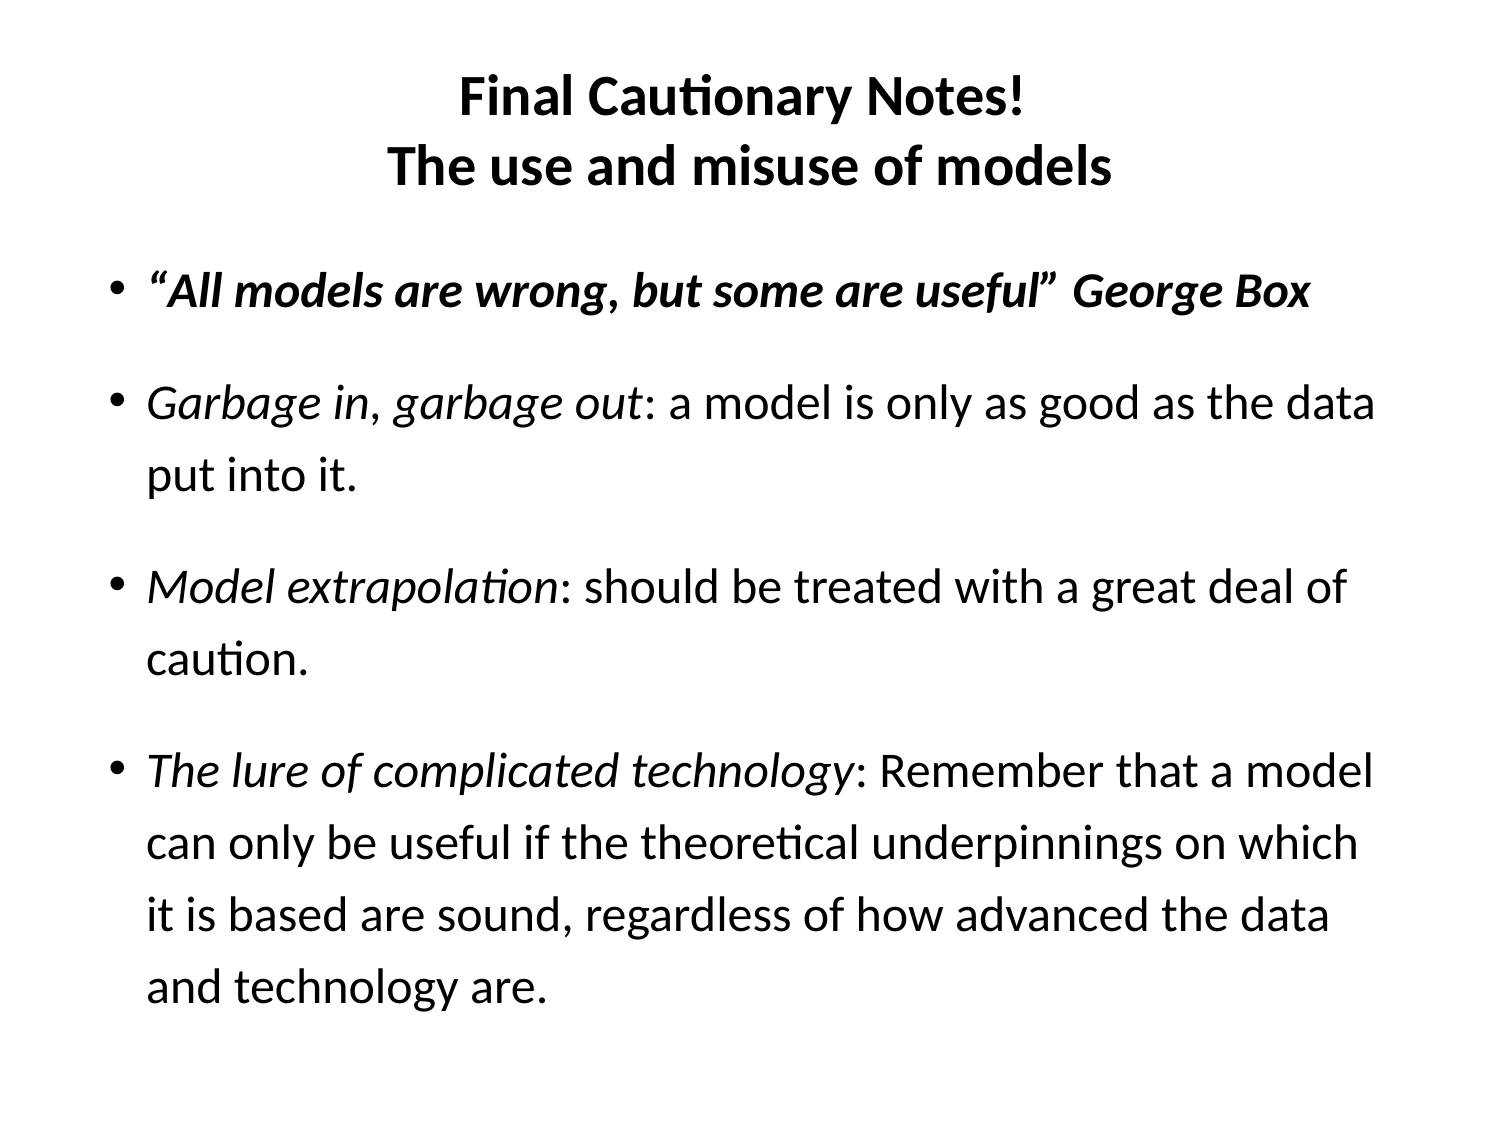

Final Cautionary Notes!
The use and misuse of models
“All models are wrong, but some are useful” George Box
Garbage in, garbage out: a model is only as good as the data put into it.
Model extrapolation: should be treated with a great deal of caution.
The lure of complicated technology: Remember that a model can only be useful if the theoretical underpinnings on which it is based are sound, regardless of how advanced the data and technology are.